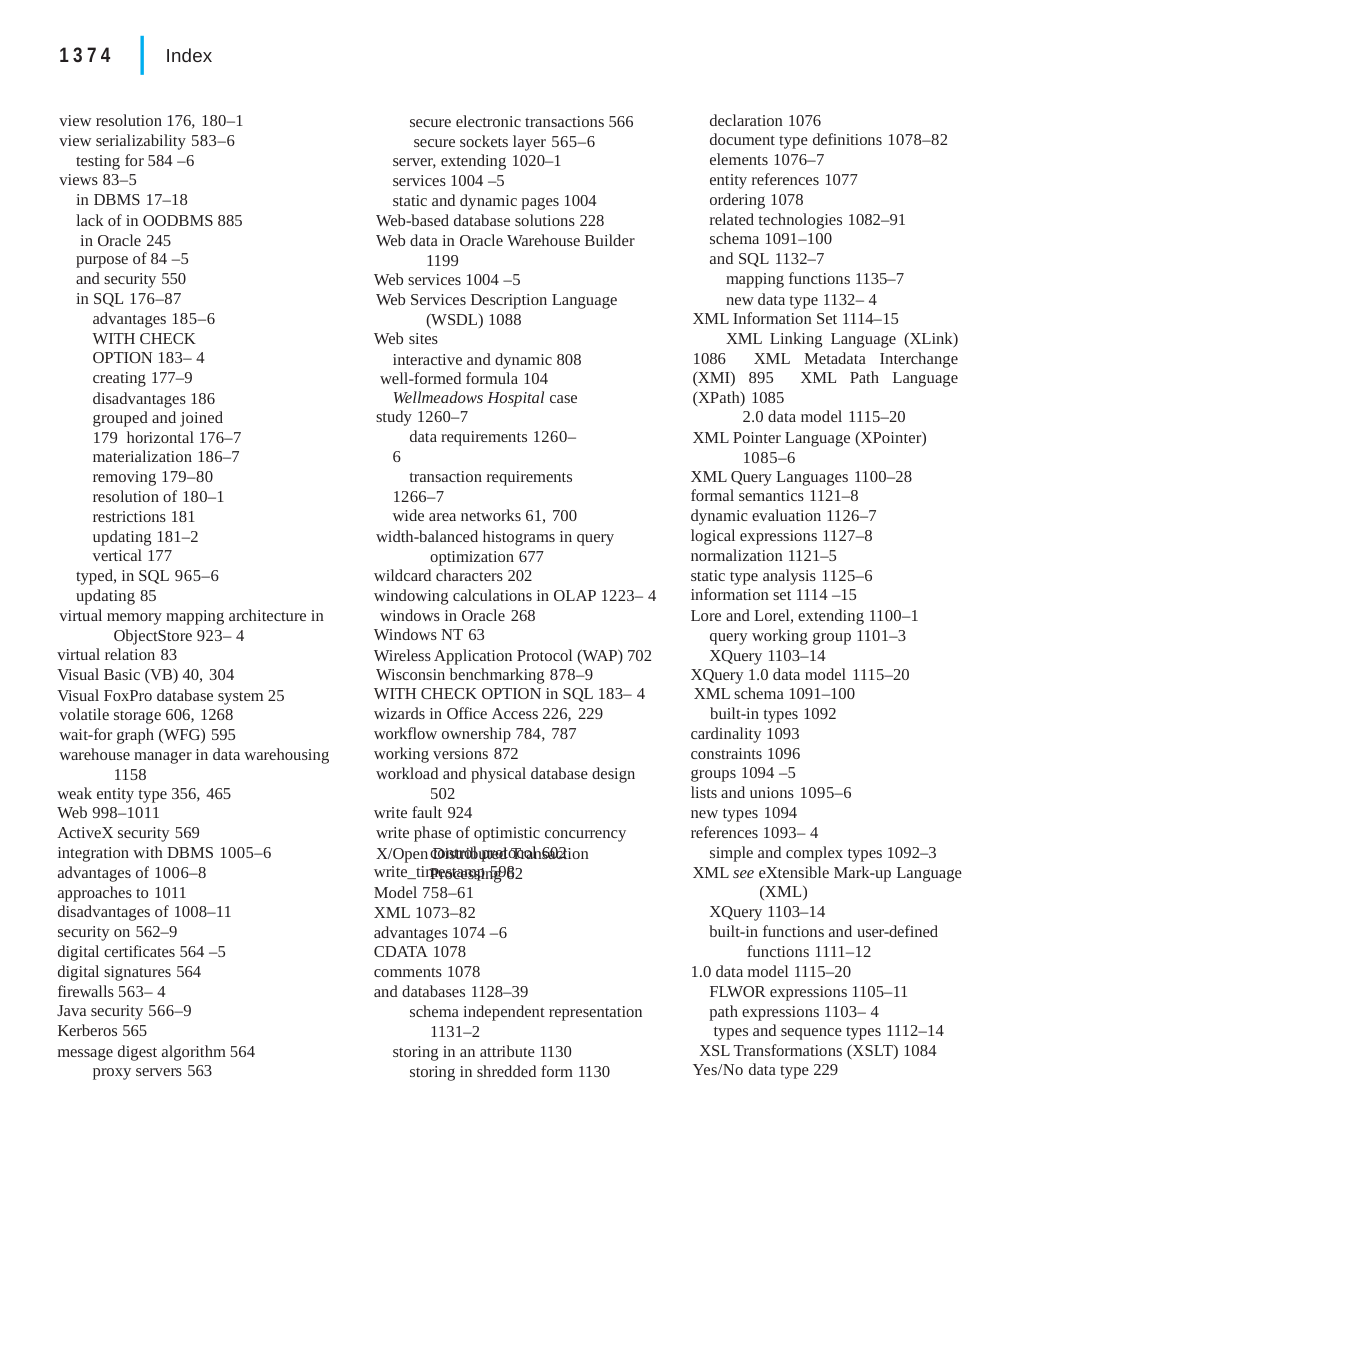

|
1374	Index
declaration 1076
document type definitions 1078–82
elements 1076–7
entity references 1077
ordering 1078
related technologies 1082–91
schema 1091–100
and SQL 1132–7
mapping functions 1135–7
new data type 1132– 4  XML Information Set 1114–15
XML Linking Language (XLink) 1086  XML Metadata Interchange (XMI) 895  XML Path Language (XPath) 1085
2.0 data model 1115–20
XML Pointer Language (XPointer)  1085–6
XML Query Languages 1100–28
formal semantics 1121–8
dynamic evaluation 1126–7
logical expressions 1127–8
normalization 1121–5
static type analysis 1125–6
information set 1114 –15
Lore and Lorel, extending 1100–1  query working group 1101–3  XQuery 1103–14
XQuery 1.0 data model 1115–20
XML schema 1091–100
built-in types 1092
cardinality 1093
constraints 1096
groups 1094 –5
lists and unions 1095–6
new types 1094
references 1093– 4
simple and complex types 1092–3  XML see eXtensible Mark-up Language
(XML)
XQuery 1103–14
built-in functions and user-defined  functions 1111–12
1.0 data model 1115–20  FLWOR expressions 1105–11  path expressions 1103– 4
types and sequence types 1112–14
XSL Transformations (XSLT) 1084
view resolution 176, 180–1
view serializability 583–6
testing for 584 –6
views 83–5
in DBMS 17–18
lack of in OODBMS 885  in Oracle 245
purpose of 84 –5
and security 550
in SQL 176–87
advantages 185–6
WITH CHECK OPTION 183– 4
creating 177–9
disadvantages 186  grouped and joined 179  horizontal 176–7
materialization 186–7
removing 179–80
resolution of 180–1
restrictions 181
updating 181–2
vertical 177
typed, in SQL 965–6
updating 85
virtual memory mapping architecture in  ObjectStore 923– 4
virtual relation 83
Visual Basic (VB) 40, 304
Visual FoxPro database system 25  volatile storage 606, 1268
secure electronic transactions 566  secure sockets layer 565–6
server, extending 1020–1
services 1004 –5
static and dynamic pages 1004  Web-based database solutions 228
Web data in Oracle Warehouse Builder  1199
Web services 1004 –5
Web Services Description Language  (WSDL) 1088
Web sites
interactive and dynamic 808  well-formed formula 104
Wellmeadows Hospital case study 1260–7
data requirements 1260–6
transaction requirements 1266–7
wide area networks 61, 700
width-balanced histograms in query  optimization 677
wildcard characters 202
windowing calculations in OLAP 1223– 4  windows in Oracle 268
Windows NT 63
Wireless Application Protocol (WAP) 702  Wisconsin benchmarking 878–9
WITH CHECK OPTION in SQL 183– 4
wizards in Office Access 226, 229
workflow ownership 784, 787
working versions 872
workload and physical database design  502
write fault 924
write phase of optimistic concurrency  control protocol 602
write_timestamp 598
wait-for graph (WFG) 595
warehouse manager in data warehousing  1158
weak entity type 356, 465
Web 998–1011
ActiveX security 569
integration with DBMS 1005–6
advantages of 1006–8
approaches to 1011
disadvantages of 1008–11
security on 562–9
digital certificates 564 –5
digital signatures 564
firewalls 563– 4
Java security 566–9
Kerberos 565
message digest algorithm 564  proxy servers 563
X/Open Distributed Transaction  Processing 62
Model 758–61
XML 1073–82
advantages 1074 –6
CDATA 1078
comments 1078
and databases 1128–39
schema independent representation  1131–2
storing in an attribute 1130  storing in shredded form 1130
Yes/No data type 229